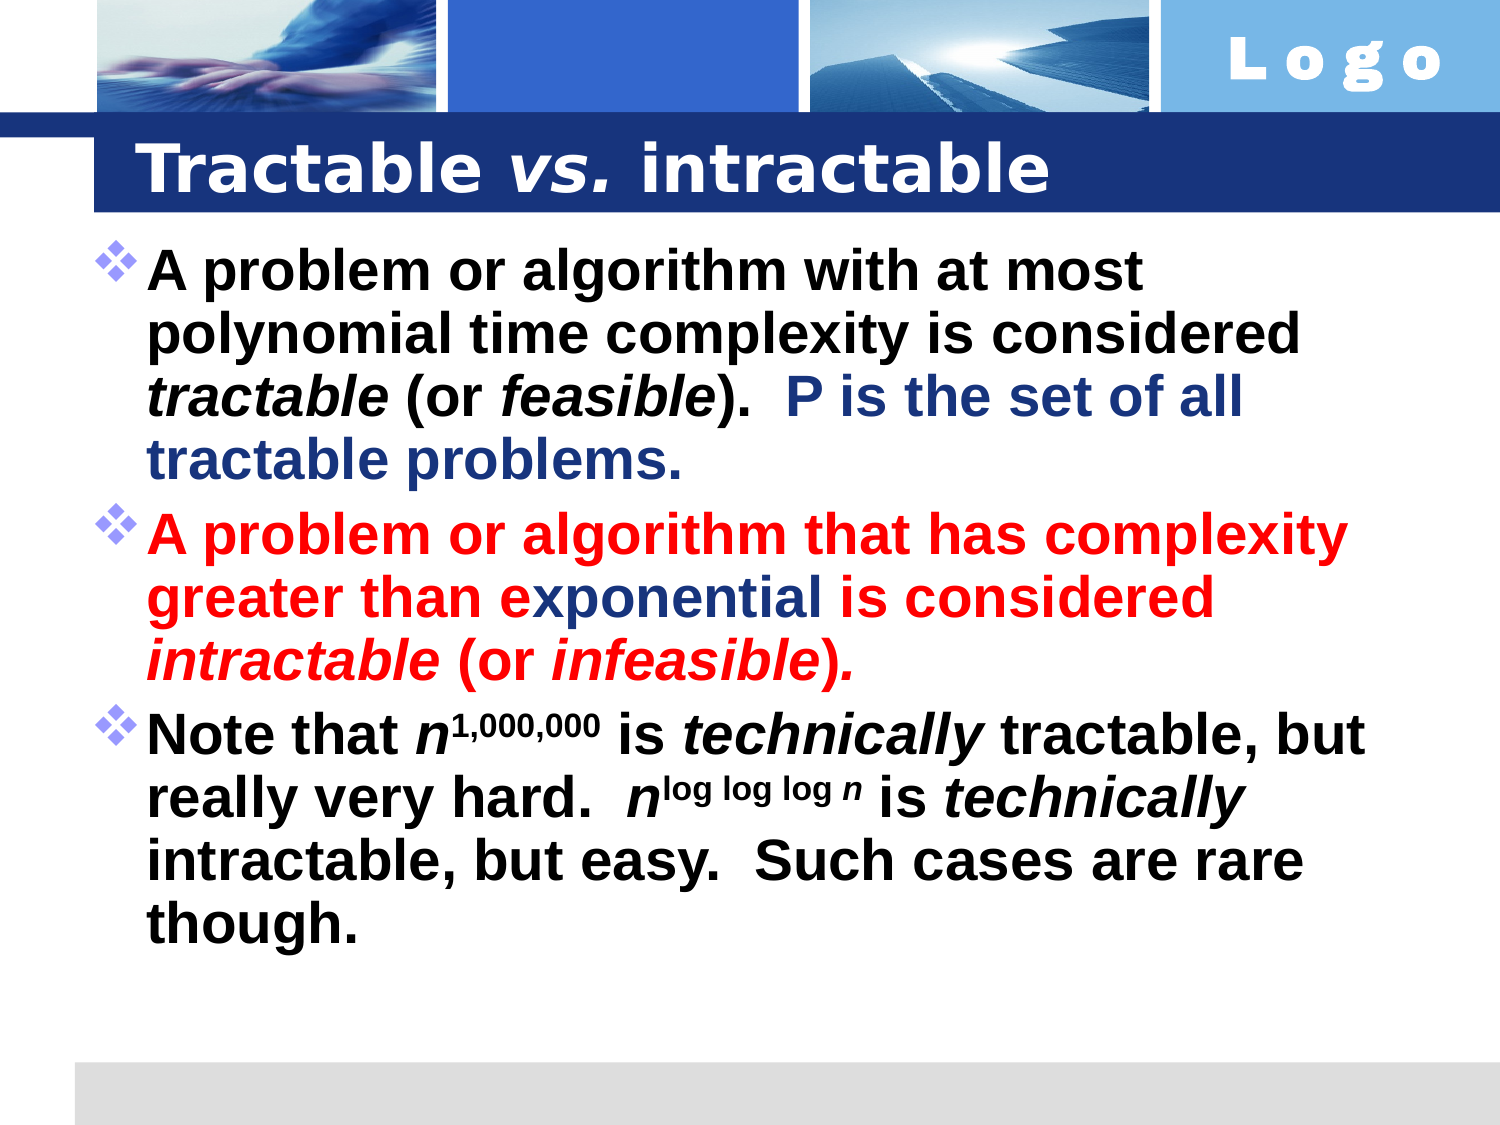

# Tractable vs. intractable
A problem or algorithm with at most polynomial time complexity is considered tractable (or feasible).  P is the set of all tractable problems.
A problem or algorithm that has complexity greater than exponential is considered intractable (or infeasible).
Note that n1,000,000 is technically tractable, but really very hard.  nlog log log n is technically intractable, but easy.  Such cases are rare though.
10